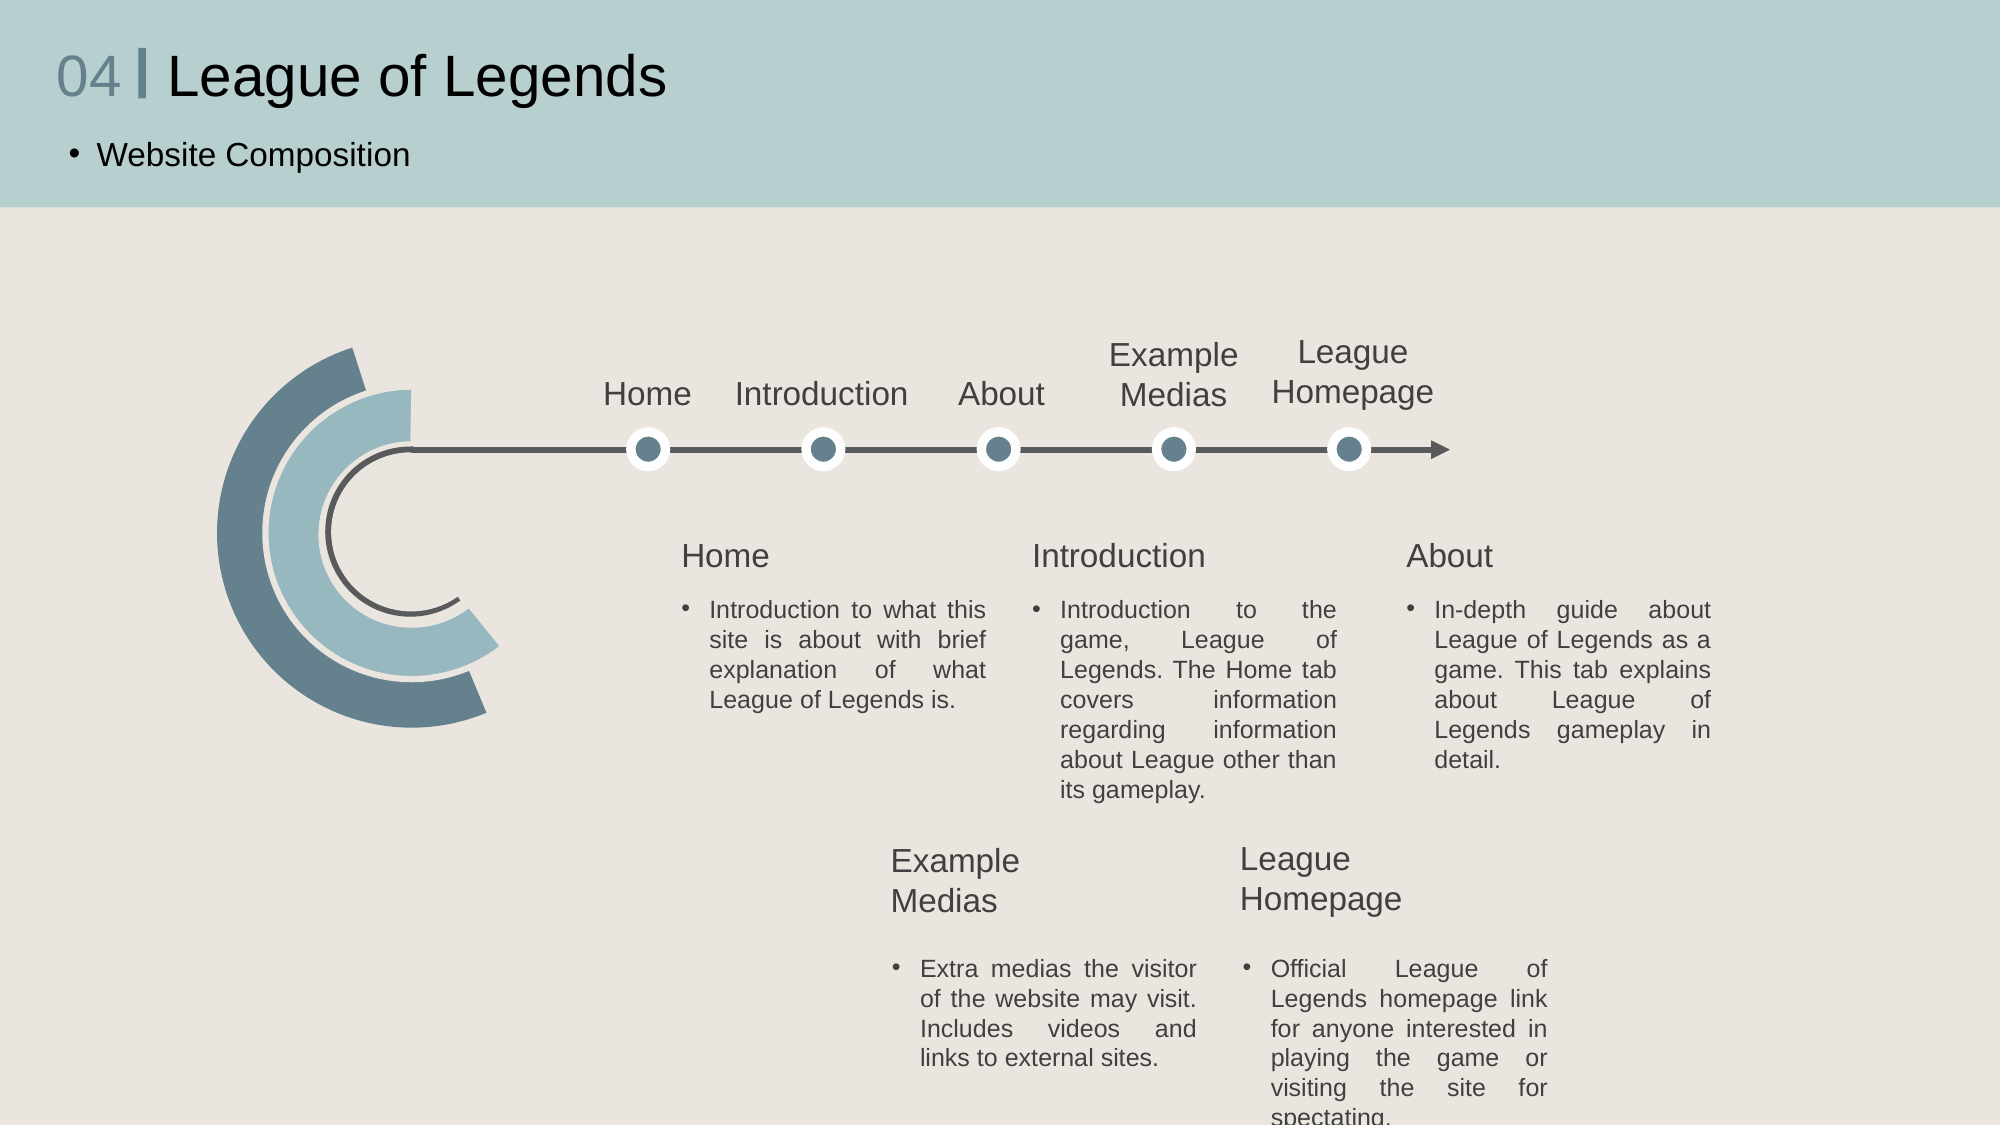

04
League of Legends

Website Composition

League Homepage
Example Medias

Home
Introduction
About

Home
Introduction
About
Introduction to what this site is about with brief explanation of what League of Legends is.
Introduction to the game, League of Legends. The Home tab covers information regarding information about League other than its gameplay.
In-depth guide about League of Legends as a game. This tab explains about League of Legends gameplay in detail.
League Homepage
Example Medias
Extra medias the visitor of the website may visit. Includes videos and links to external sites.
Official League of Legends homepage link for anyone interested in playing the game or visiting the site for spectating.